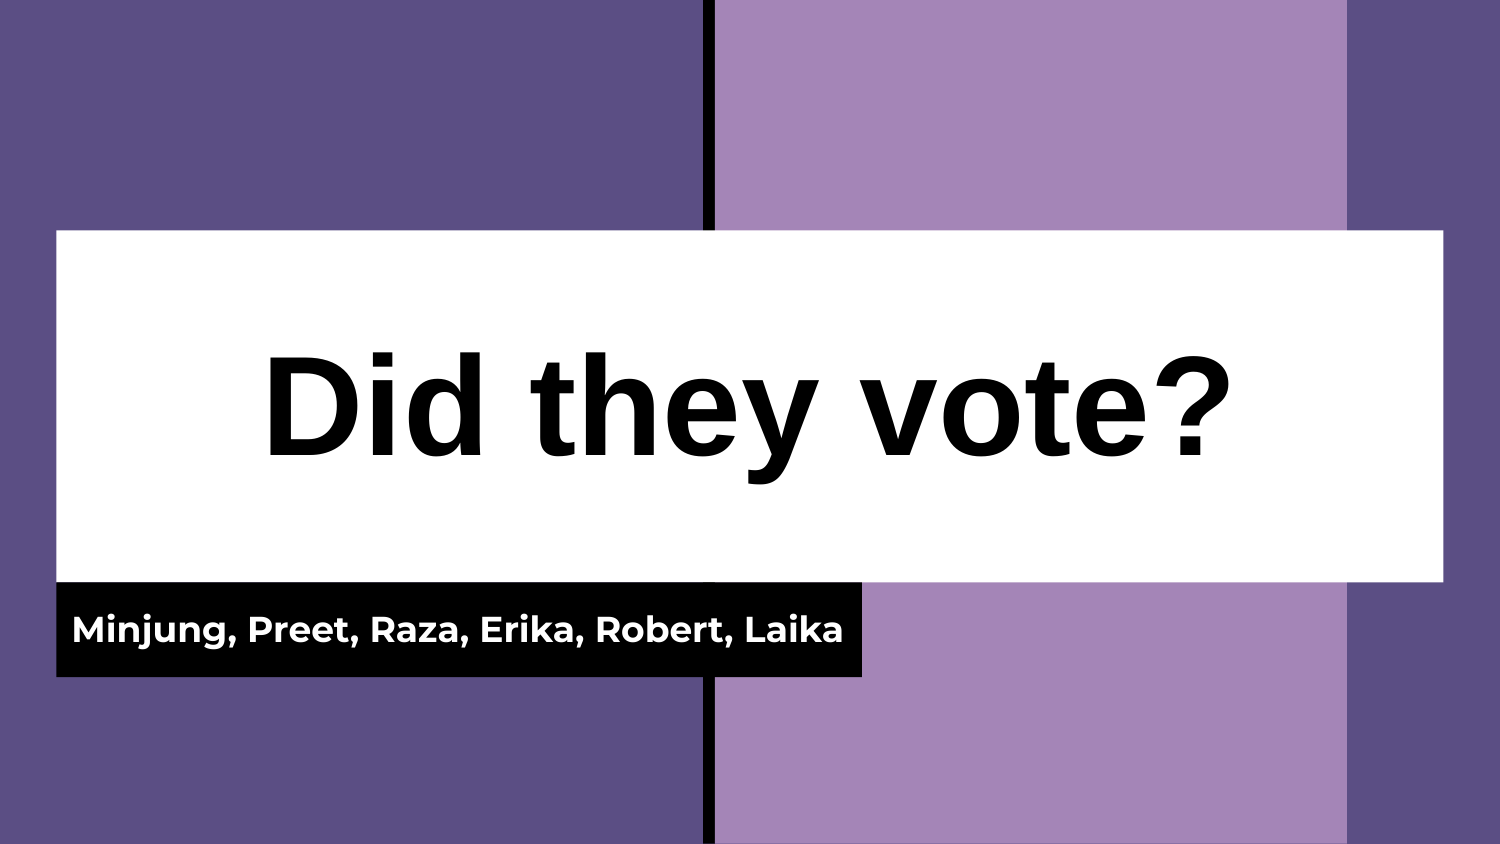

# Did they vote?
Minjung, Preet, Raza, Erika, Robert, Laika